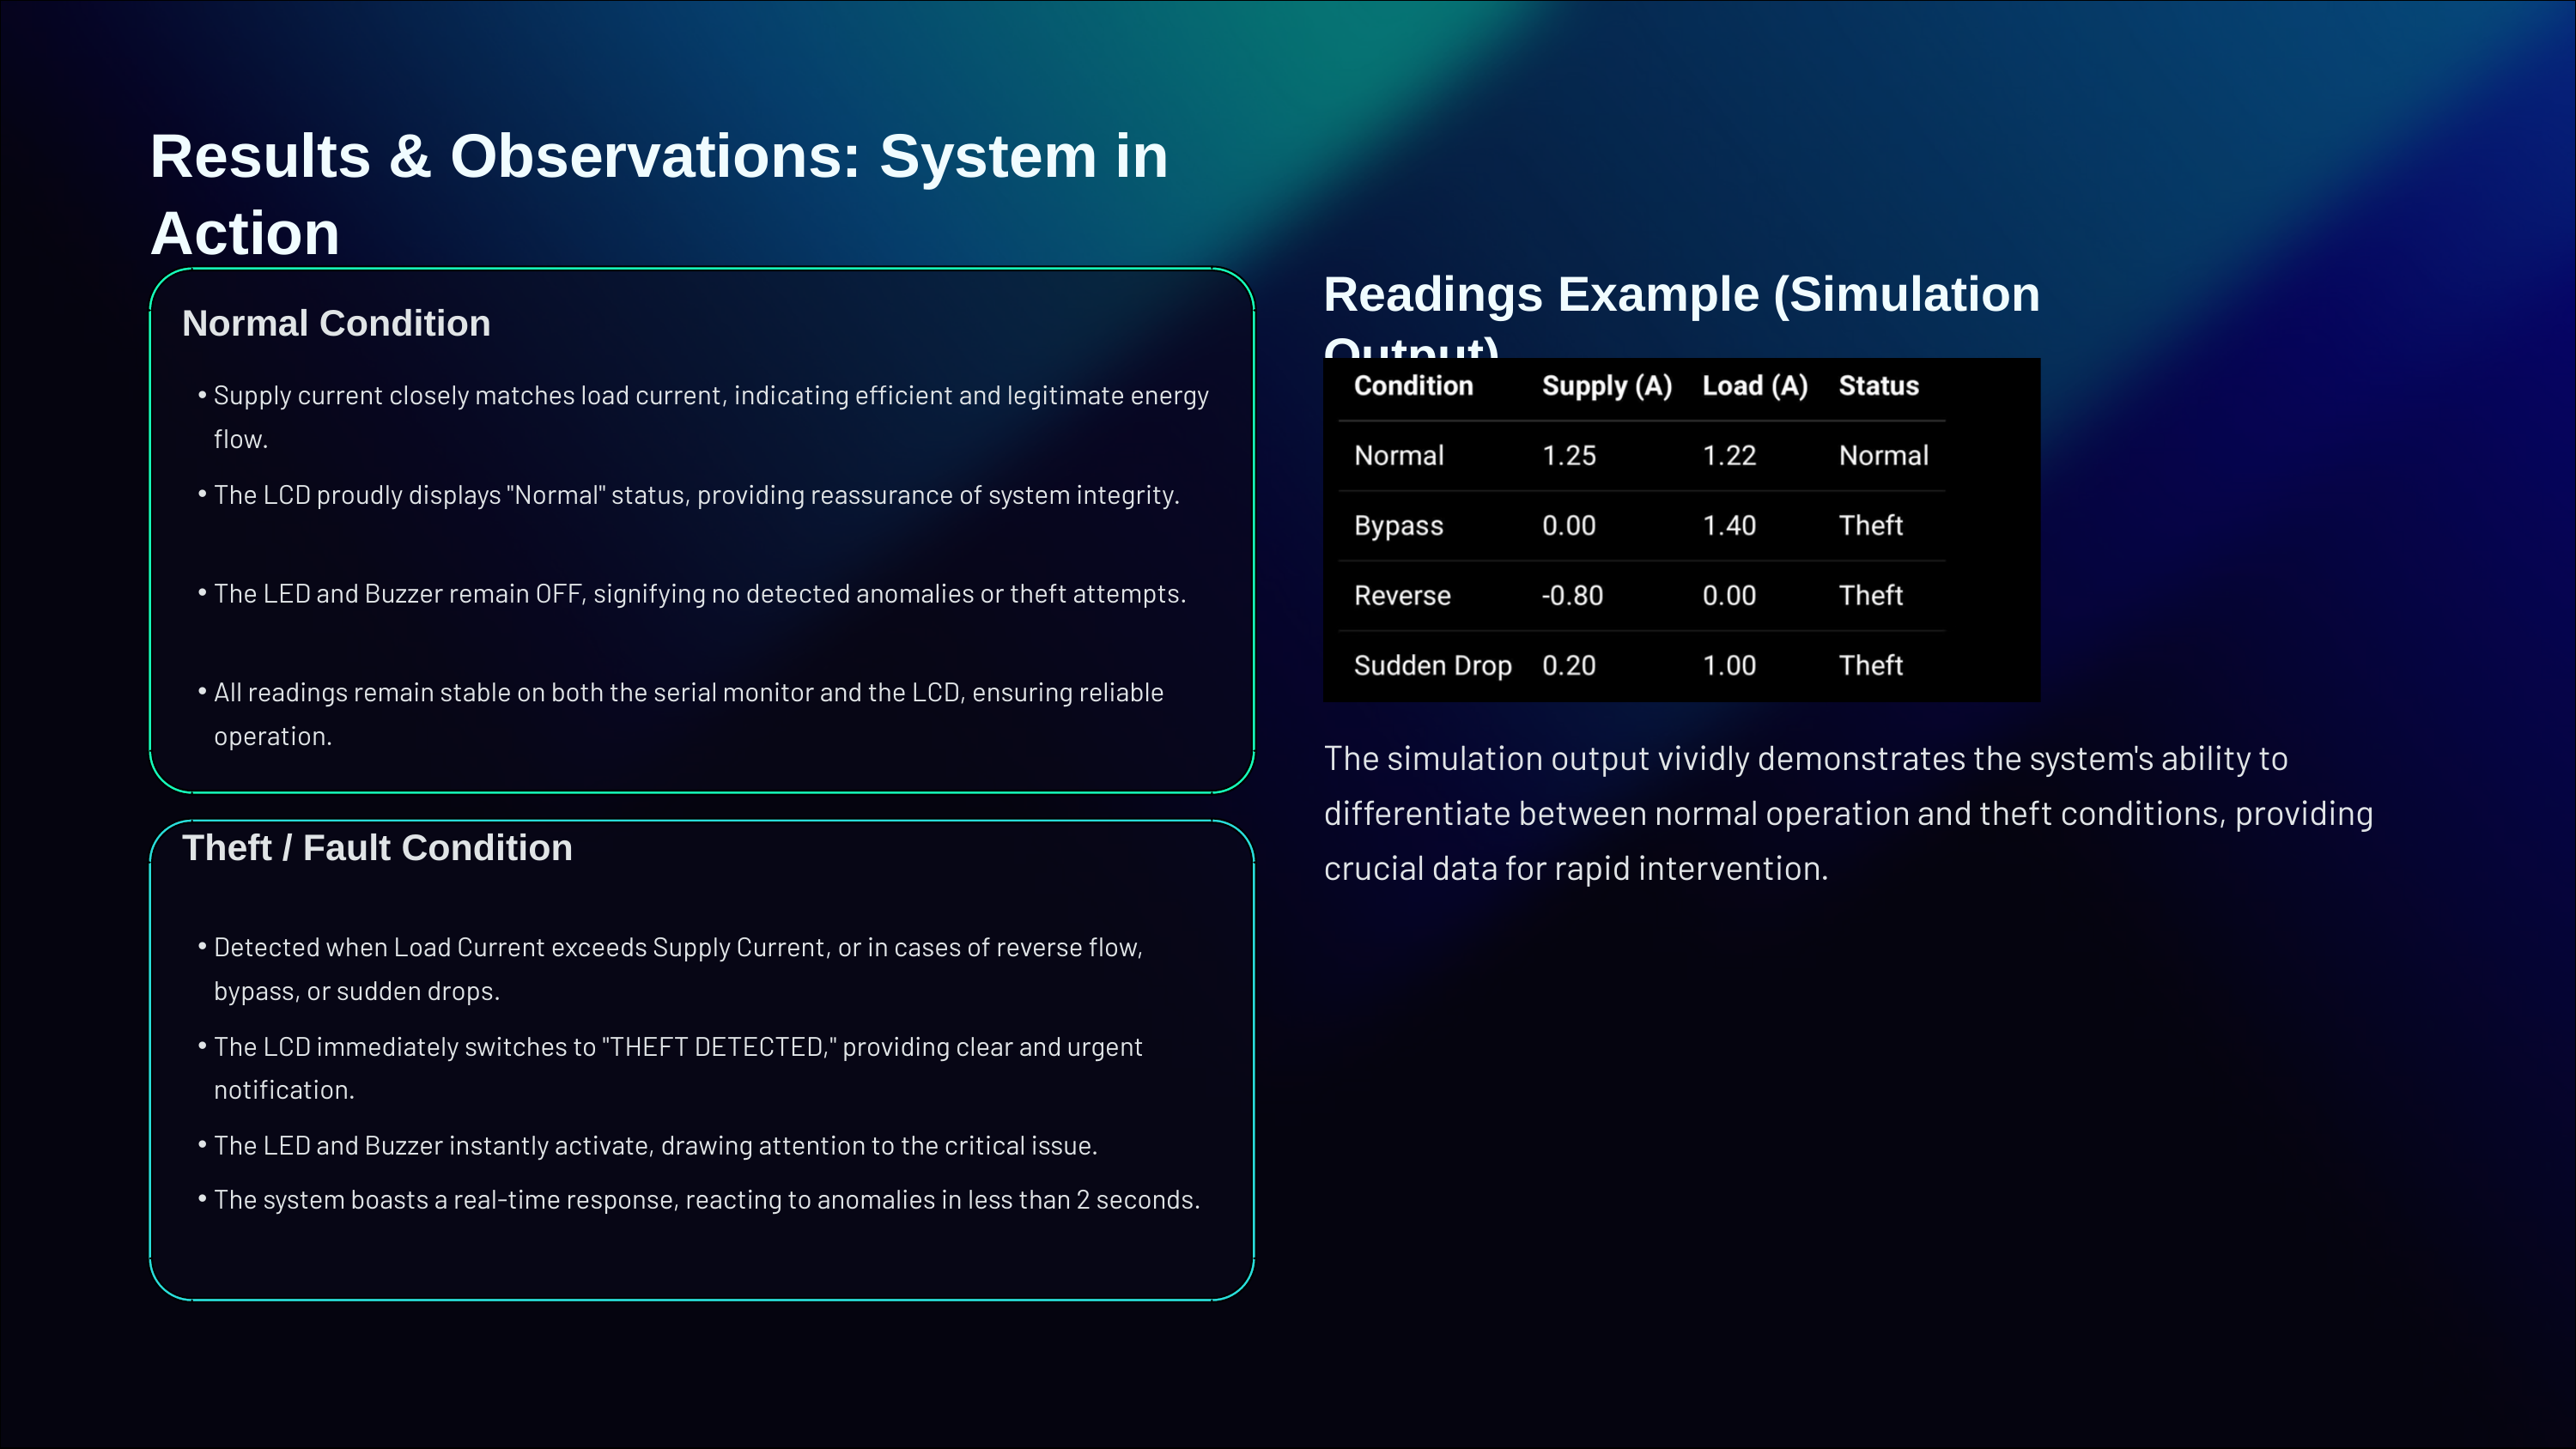

Results & Observations: System in Action
Readings Example (Simulation Output)

Normal Condition

Supply current closely matches load current, indicating efficient and legitimate energy flow.
The LCD proudly displays "Normal" status, providing reassurance of system integrity.
The LED and Buzzer remain OFF, signifying no detected anomalies or theft attempts.
All readings remain stable on both the serial monitor and the LCD, ensuring reliable operation.
The simulation output vividly demonstrates the system's ability to differentiate between normal operation and theft conditions, providing crucial data for rapid intervention.

Theft / Fault Condition
Detected when Load Current exceeds Supply Current, or in cases of reverse flow, bypass, or sudden drops.
The LCD immediately switches to "THEFT DETECTED," providing clear and urgent notification.
The LED and Buzzer instantly activate, drawing attention to the critical issue.
The system boasts a real-time response, reacting to anomalies in less than 2 seconds.